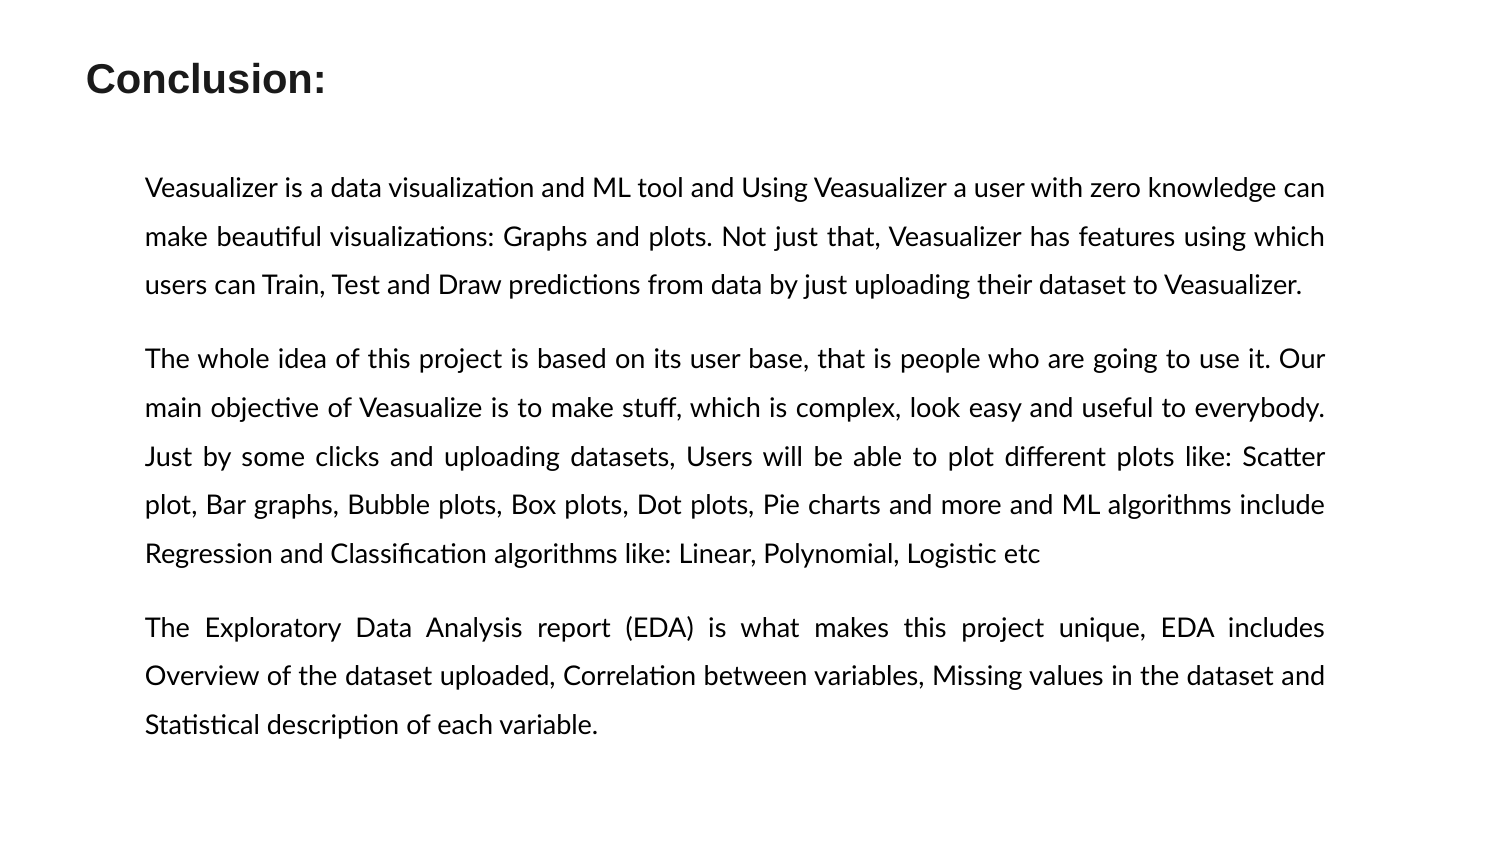

# Conclusion:

Veasualizer is a data visualization and ML tool and Using Veasualizer a user with zero knowledge can make beautiful visualizations: Graphs and plots. Not just that, Veasualizer has features using which users can Train, Test and Draw predictions from data by just uploading their dataset to Veasualizer.
The whole idea of this project is based on its user base, that is people who are going to use it. Our main objective of Veasualize is to make stuff, which is complex, look easy and useful to everybody. Just by some clicks and uploading datasets, Users will be able to plot different plots like: Scatter plot, Bar graphs, Bubble plots, Box plots, Dot plots, Pie charts and more and ML algorithms include Regression and Classification algorithms like: Linear, Polynomial, Logistic etc
The Exploratory Data Analysis report (EDA) is what makes this project unique, EDA includes Overview of the dataset uploaded, Correlation between variables, Missing values in the dataset and Statistical description of each variable.